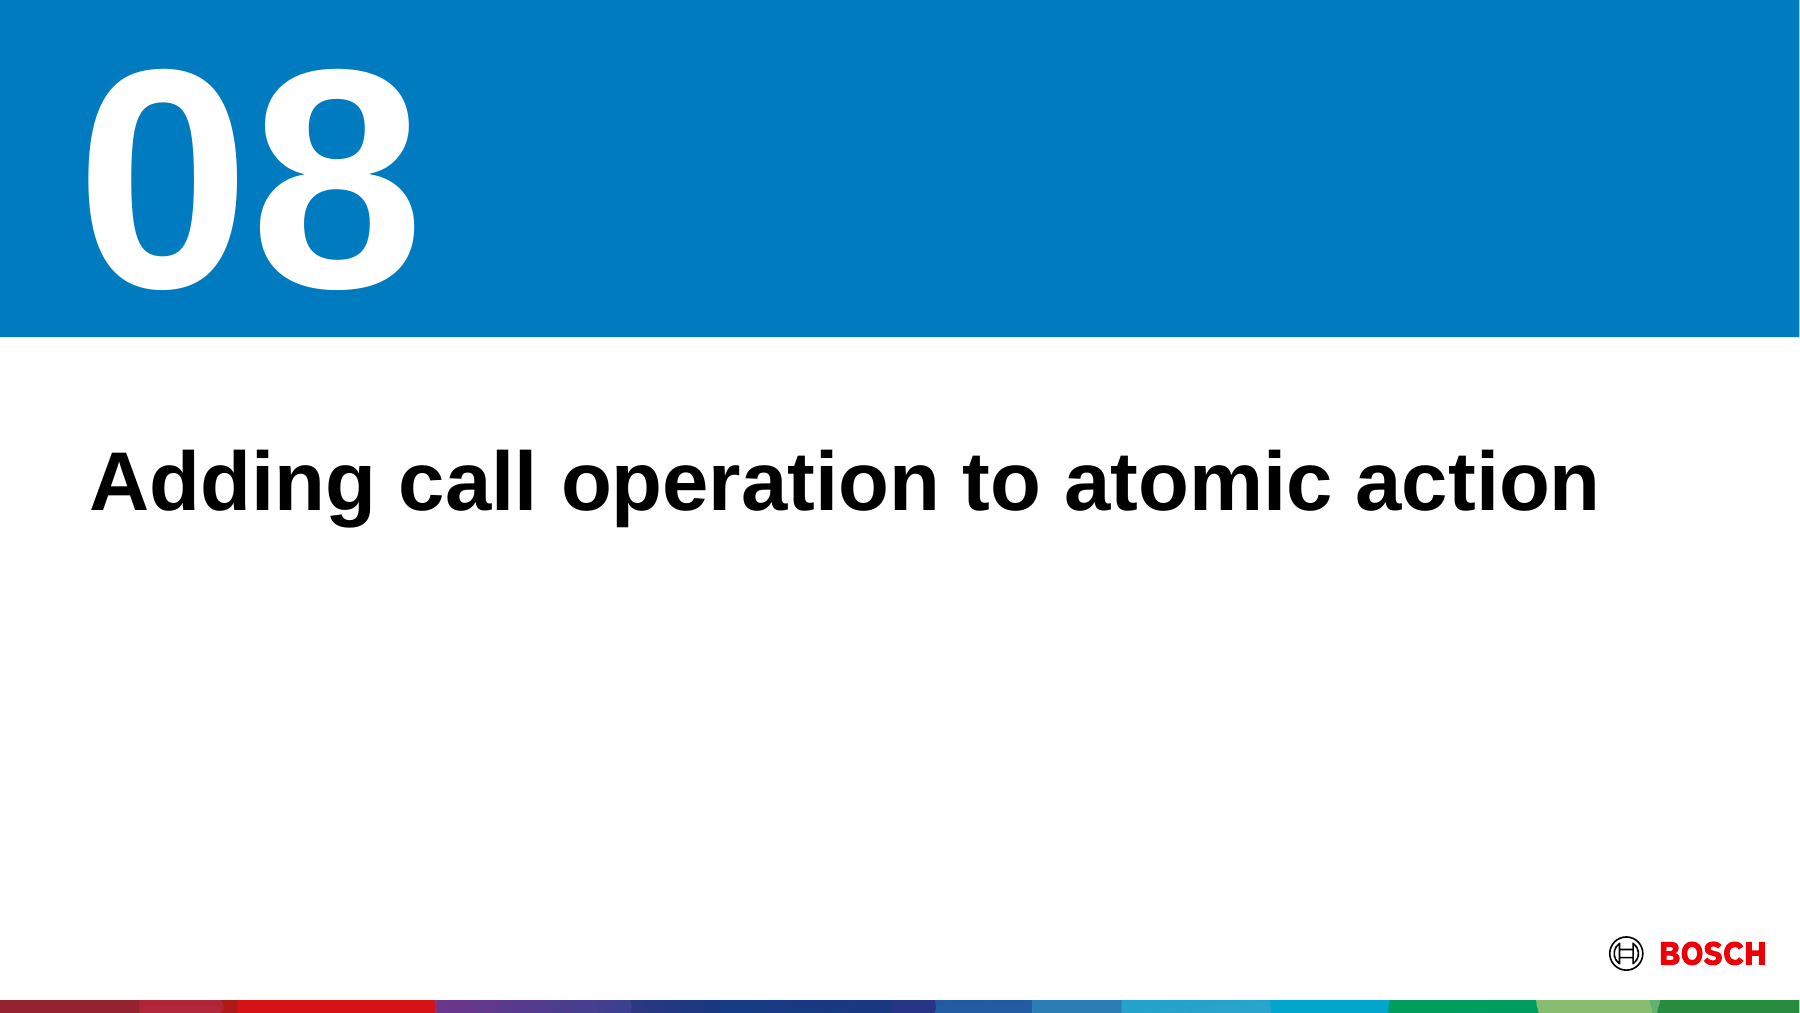

# 08
Adding call operation to atomic action